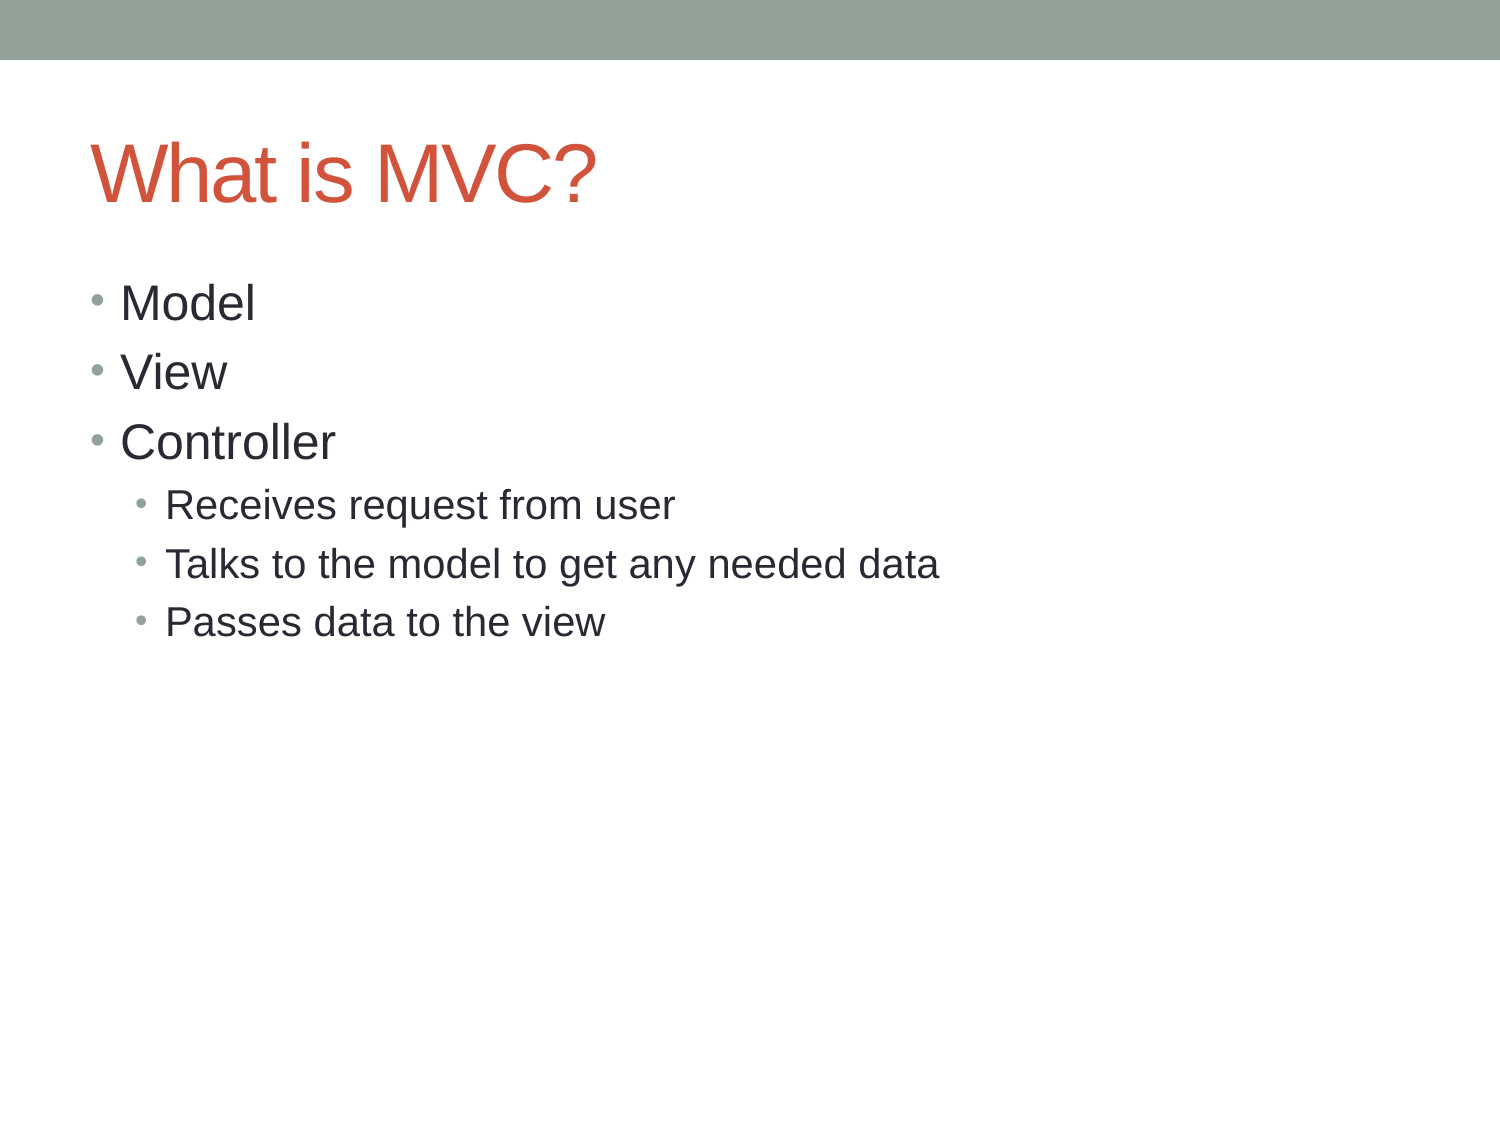

# What is MVC?
Model
View
Controller
Receives request from user
Talks to the model to get any needed data
Passes data to the view